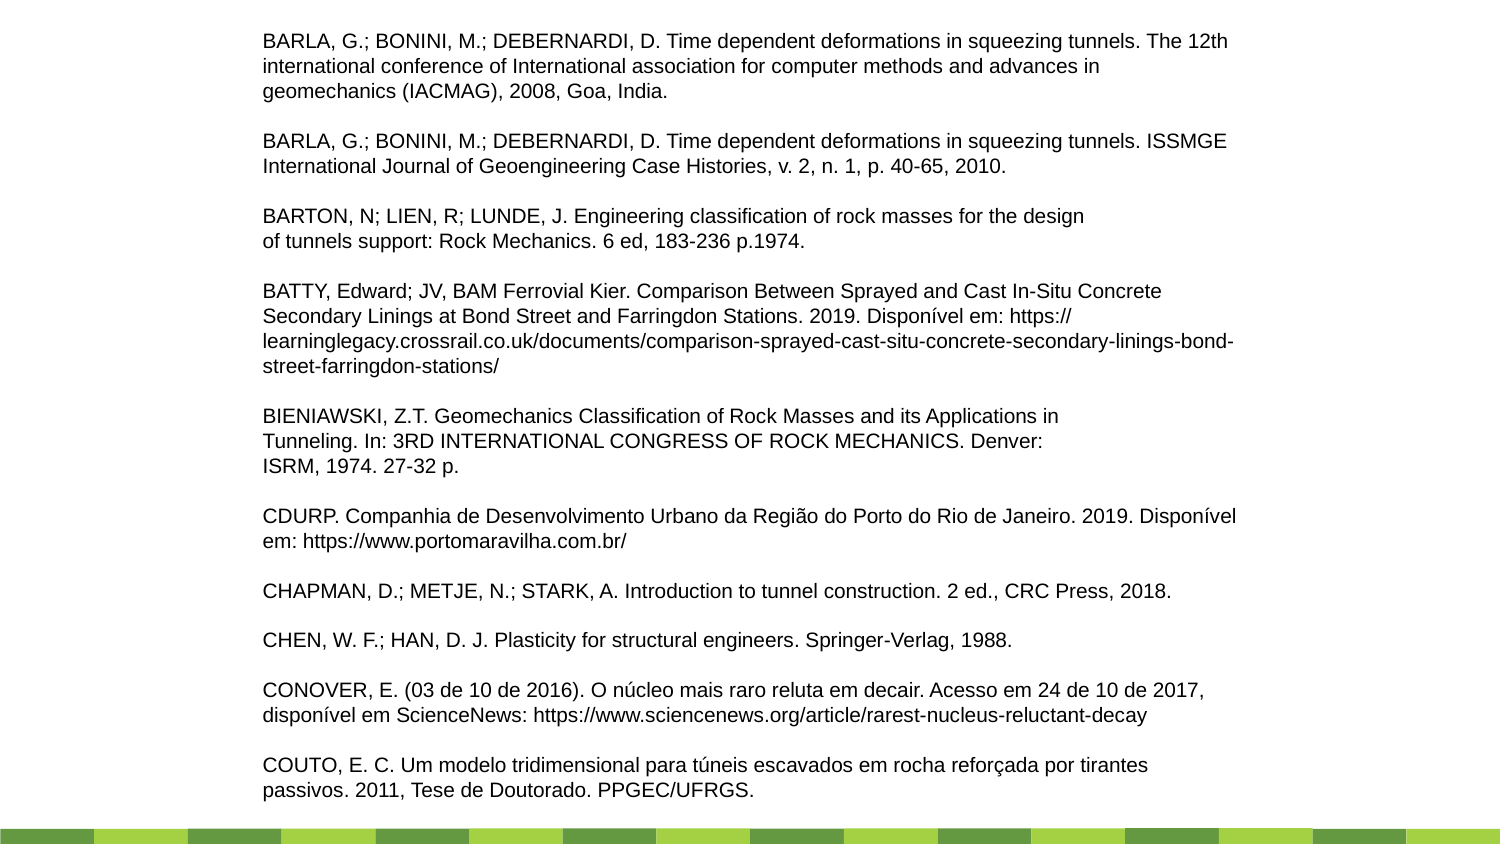

BARLA, G.; BONINI, M.; DEBERNARDI, D. Time dependent deformations in squeezing tunnels. The 12th international conference of International association for computer methods and advances in geomechanics (IACMAG), 2008, Goa, India.

BARLA, G.; BONINI, M.; DEBERNARDI, D. Time dependent deformations in squeezing tunnels. ISSMGE International Journal of Geoengineering Case Histories, v. 2, n. 1, p. 40-65, 2010.

BARTON, N; LIEN, R; LUNDE, J. Engineering classification of rock masses for the design
of tunnels support: Rock Mechanics. 6 ed, 183-236 p.1974.

BATTY, Edward; JV, BAM Ferrovial Kier. Comparison Between Sprayed and Cast In-Situ Concrete Secondary Linings at Bond Street and Farringdon Stations. 2019. Disponível em: https://learninglegacy.crossrail.co.uk/documents/comparison-sprayed-cast-situ-concrete-secondary-linings-bond-street-farringdon-stations/

BIENIAWSKI, Z.T. Geomechanics Classification of Rock Masses and its Applications in
Tunneling. In: 3RD INTERNATIONAL CONGRESS OF ROCK MECHANICS. Denver:
ISRM, 1974. 27-32 p.

CDURP. Companhia de Desenvolvimento Urbano da Região do Porto do Rio de Janeiro. 2019. Disponível em: https://www.portomaravilha.com.br/

CHAPMAN, D.; METJE, N.; STARK, A. Introduction to tunnel construction. 2 ed., CRC Press, 2018.

CHEN, W. F.; HAN, D. J. Plasticity for structural engineers. Springer-Verlag, 1988.

CONOVER, E. (03 de 10 de 2016). O núcleo mais raro reluta em decair. Acesso em 24 de 10 de 2017, disponível em ScienceNews: https://www.sciencenews.org/article/rarest-nucleus-reluctant-decay

COUTO, E. C. Um modelo tridimensional para túneis escavados em rocha reforçada por tirantes passivos. 2011, Tese de Doutorado. PPGEC/UFRGS.